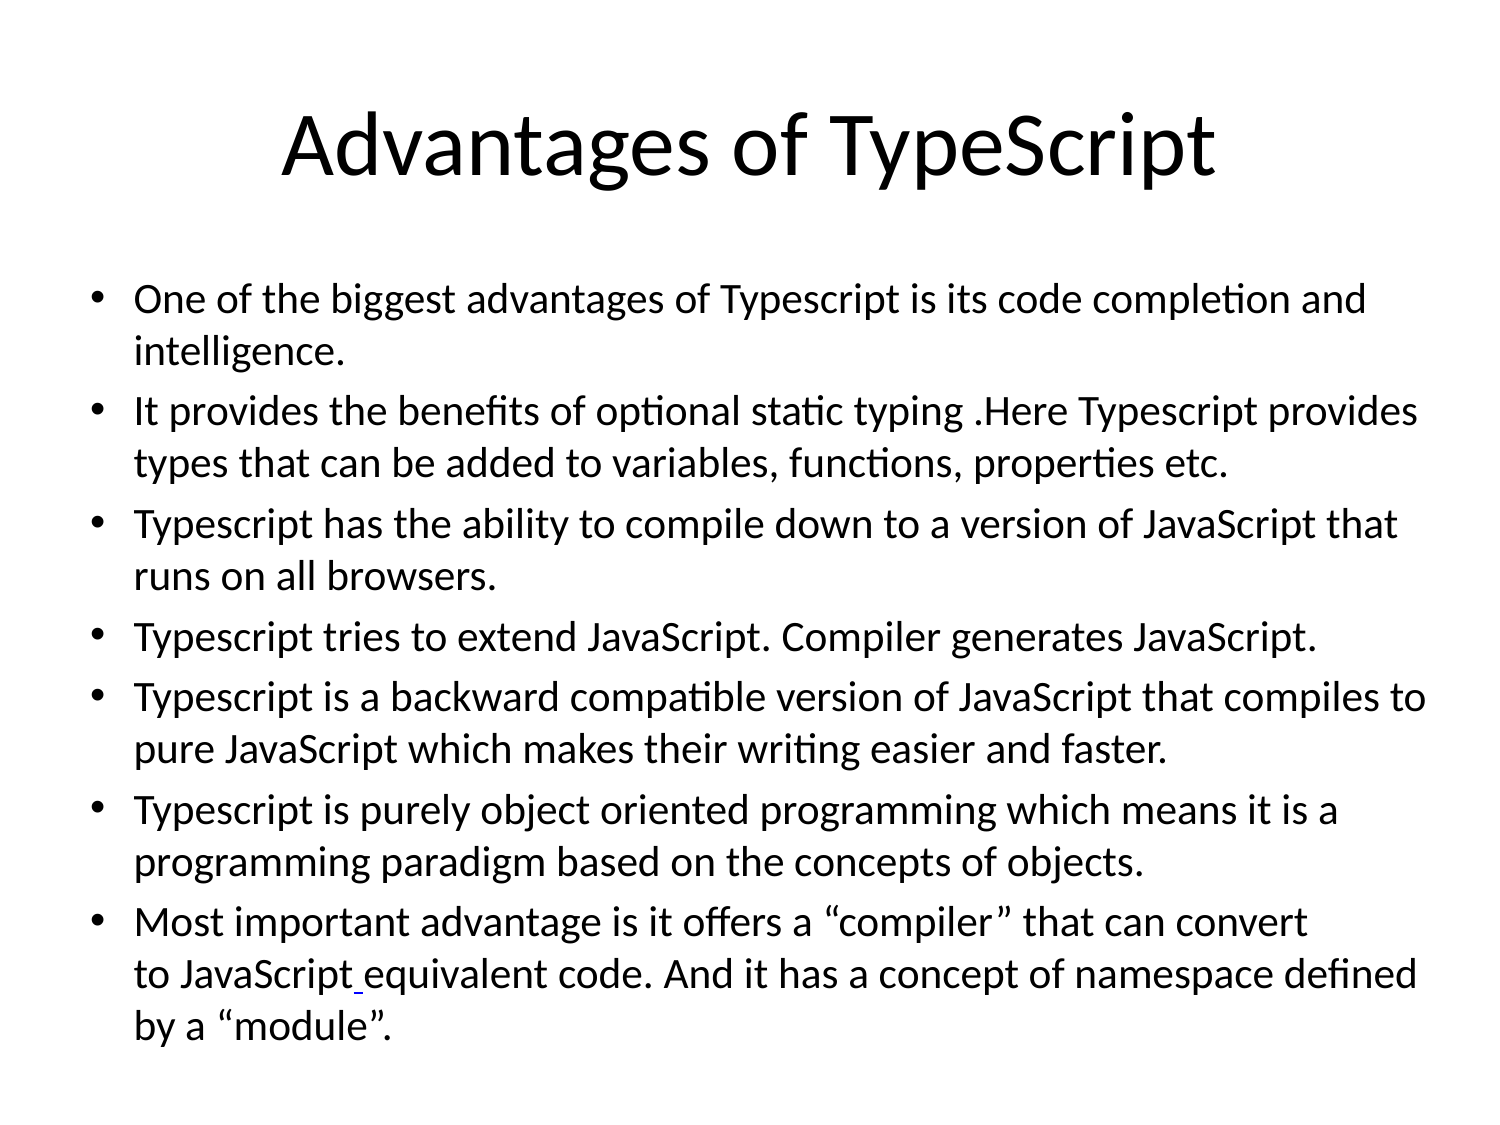

# Advantages of TypeScript
One of the biggest advantages of Typescript is its code completion and intelligence.
It provides the benefits of optional static typing .Here Typescript provides types that can be added to variables, functions, properties etc.
Typescript has the ability to compile down to a version of JavaScript that runs on all browsers.
Typescript tries to extend JavaScript. Compiler generates JavaScript.
Typescript is a backward compatible version of JavaScript that compiles to pure JavaScript which makes their writing easier and faster.
Typescript is purely object oriented programming which means it is a programming paradigm based on the concepts of objects.
Most important advantage is it offers a “compiler” that can convert to JavaScript equivalent code. And it has a concept of namespace defined by a “module”.